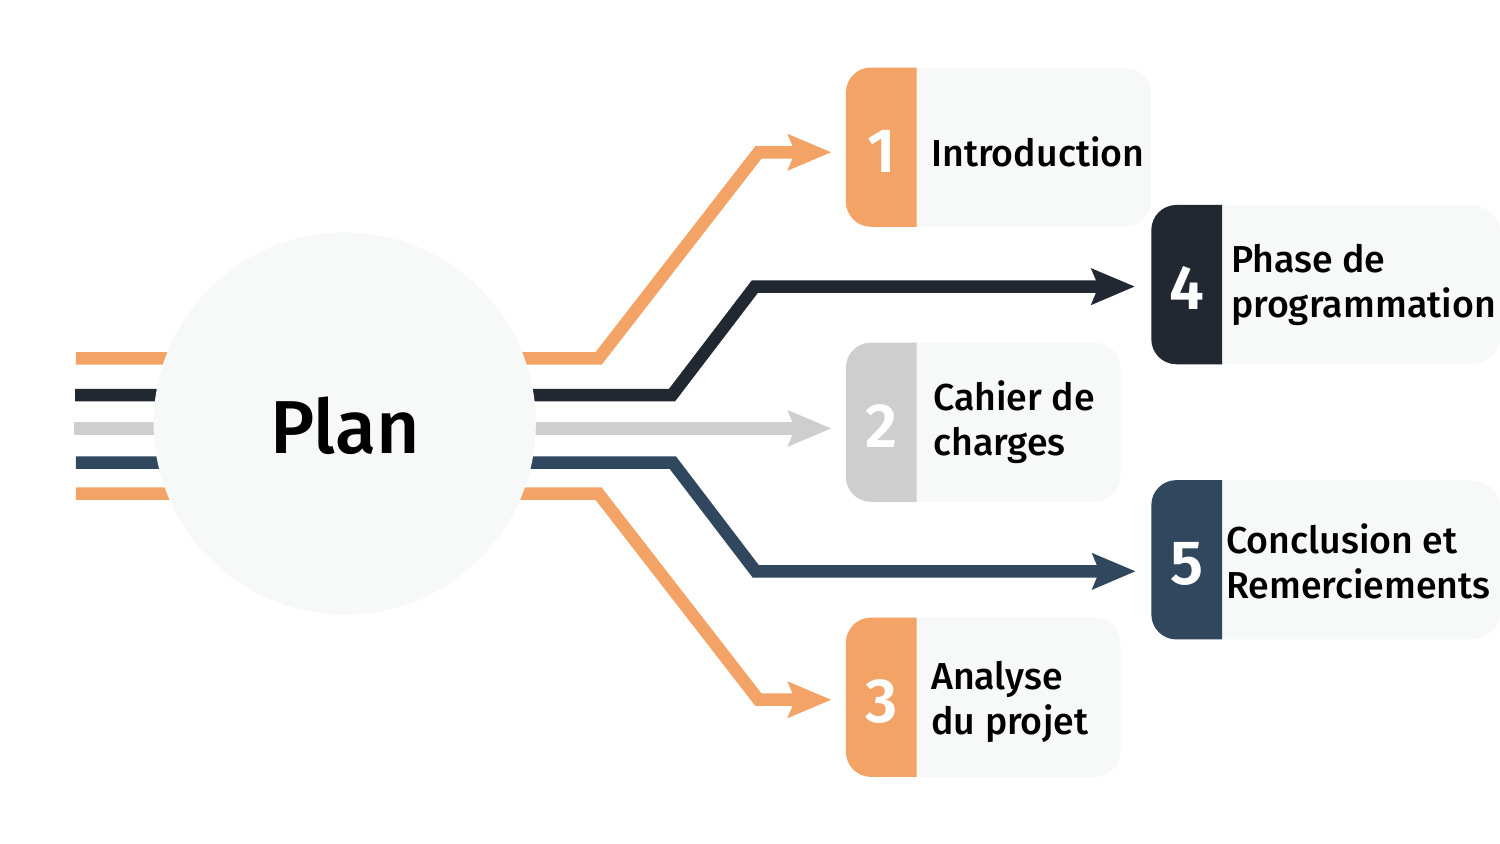

1
Introduction

4
Phase de programmation
Plan

2
Cahier de charges

5

Conclusion et Remerciements

3
Analyse du projet